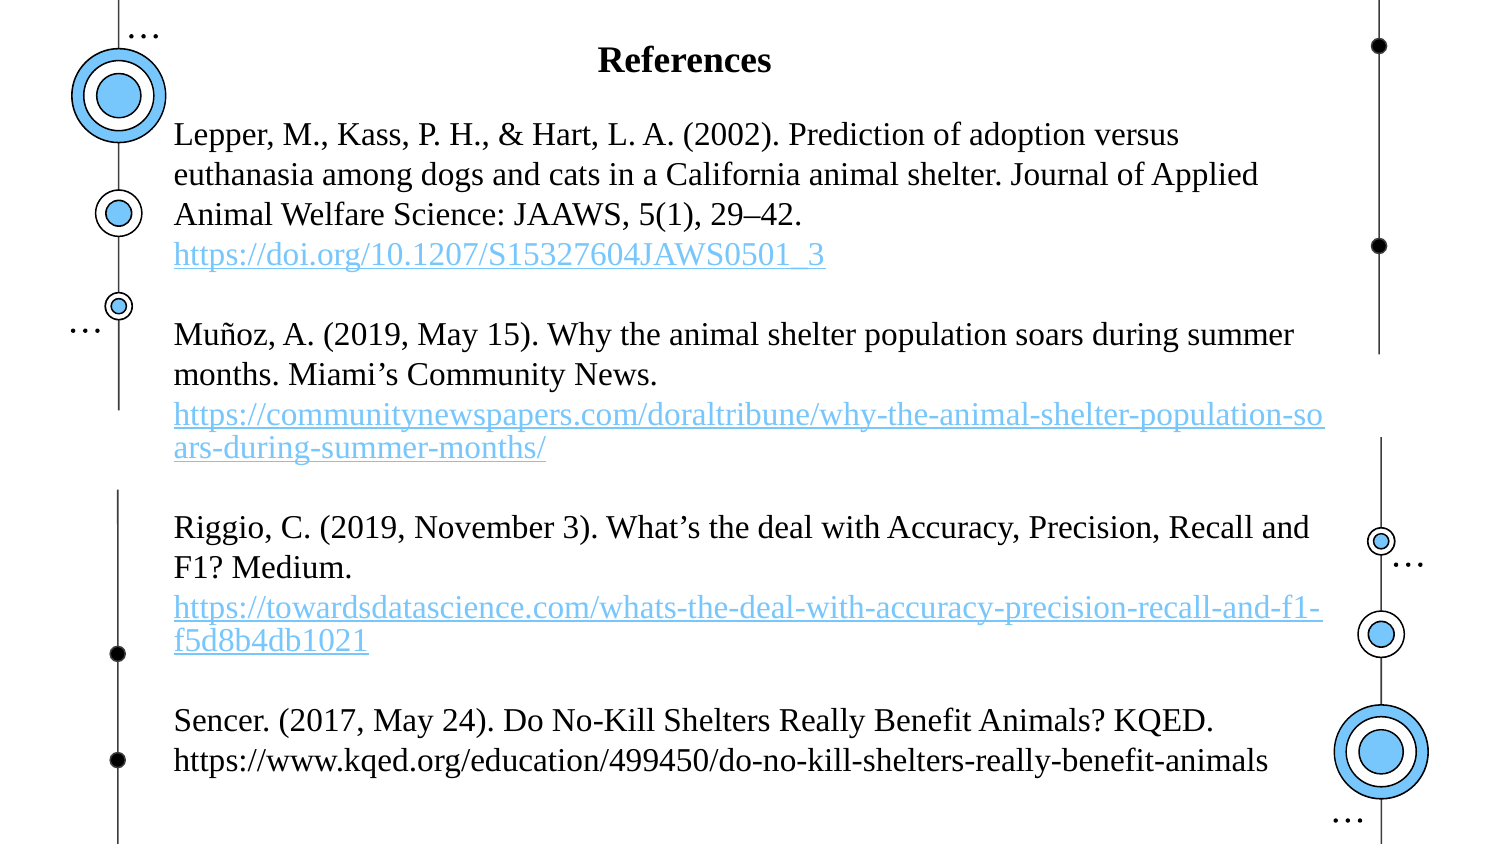

References
Lepper, M., Kass, P. H., & Hart, L. A. (2002). Prediction of adoption versus euthanasia among dogs and cats in a California animal shelter. Journal of Applied Animal Welfare Science: JAAWS, 5(1), 29–42. https://doi.org/10.1207/S15327604JAWS0501_3

Muñoz, A. (2019, May 15). Why the animal shelter population soars during summer months. Miami’s Community News. https://communitynewspapers.com/doraltribune/why-the-animal-shelter-population-soars-during-summer-months/

Riggio, C. (2019, November 3). What’s the deal with Accuracy, Precision, Recall and F1? Medium. https://towardsdatascience.com/whats-the-deal-with-accuracy-precision-recall-and-f1-f5d8b4db1021

Sencer. (2017, May 24). Do No-Kill Shelters Really Benefit Animals? KQED. https://www.kqed.org/education/499450/do-no-kill-shelters-really-benefit-animals